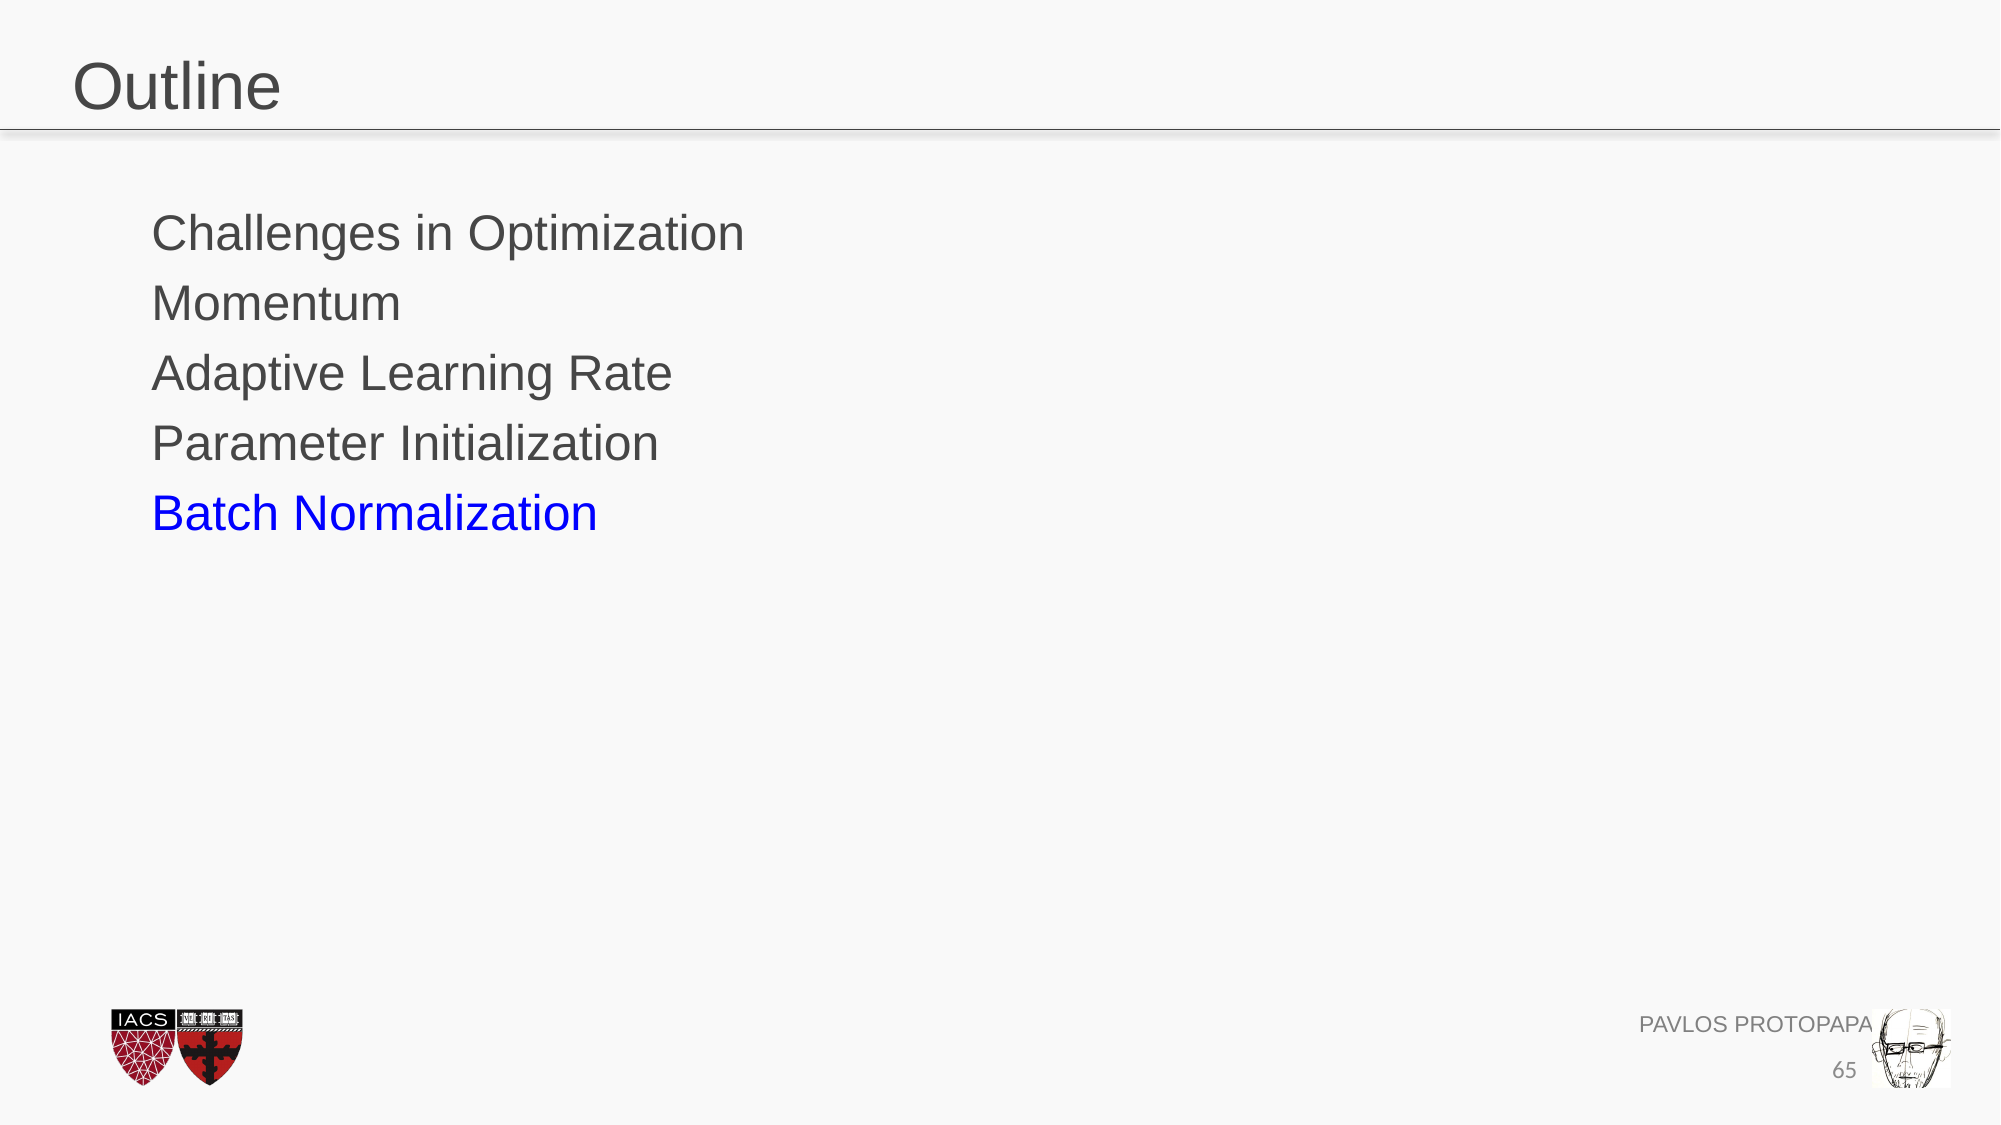

# Outline
Challenges in Optimization
Momentum
Adaptive Learning Rate
Parameter Initialization
Batch Normalization

65